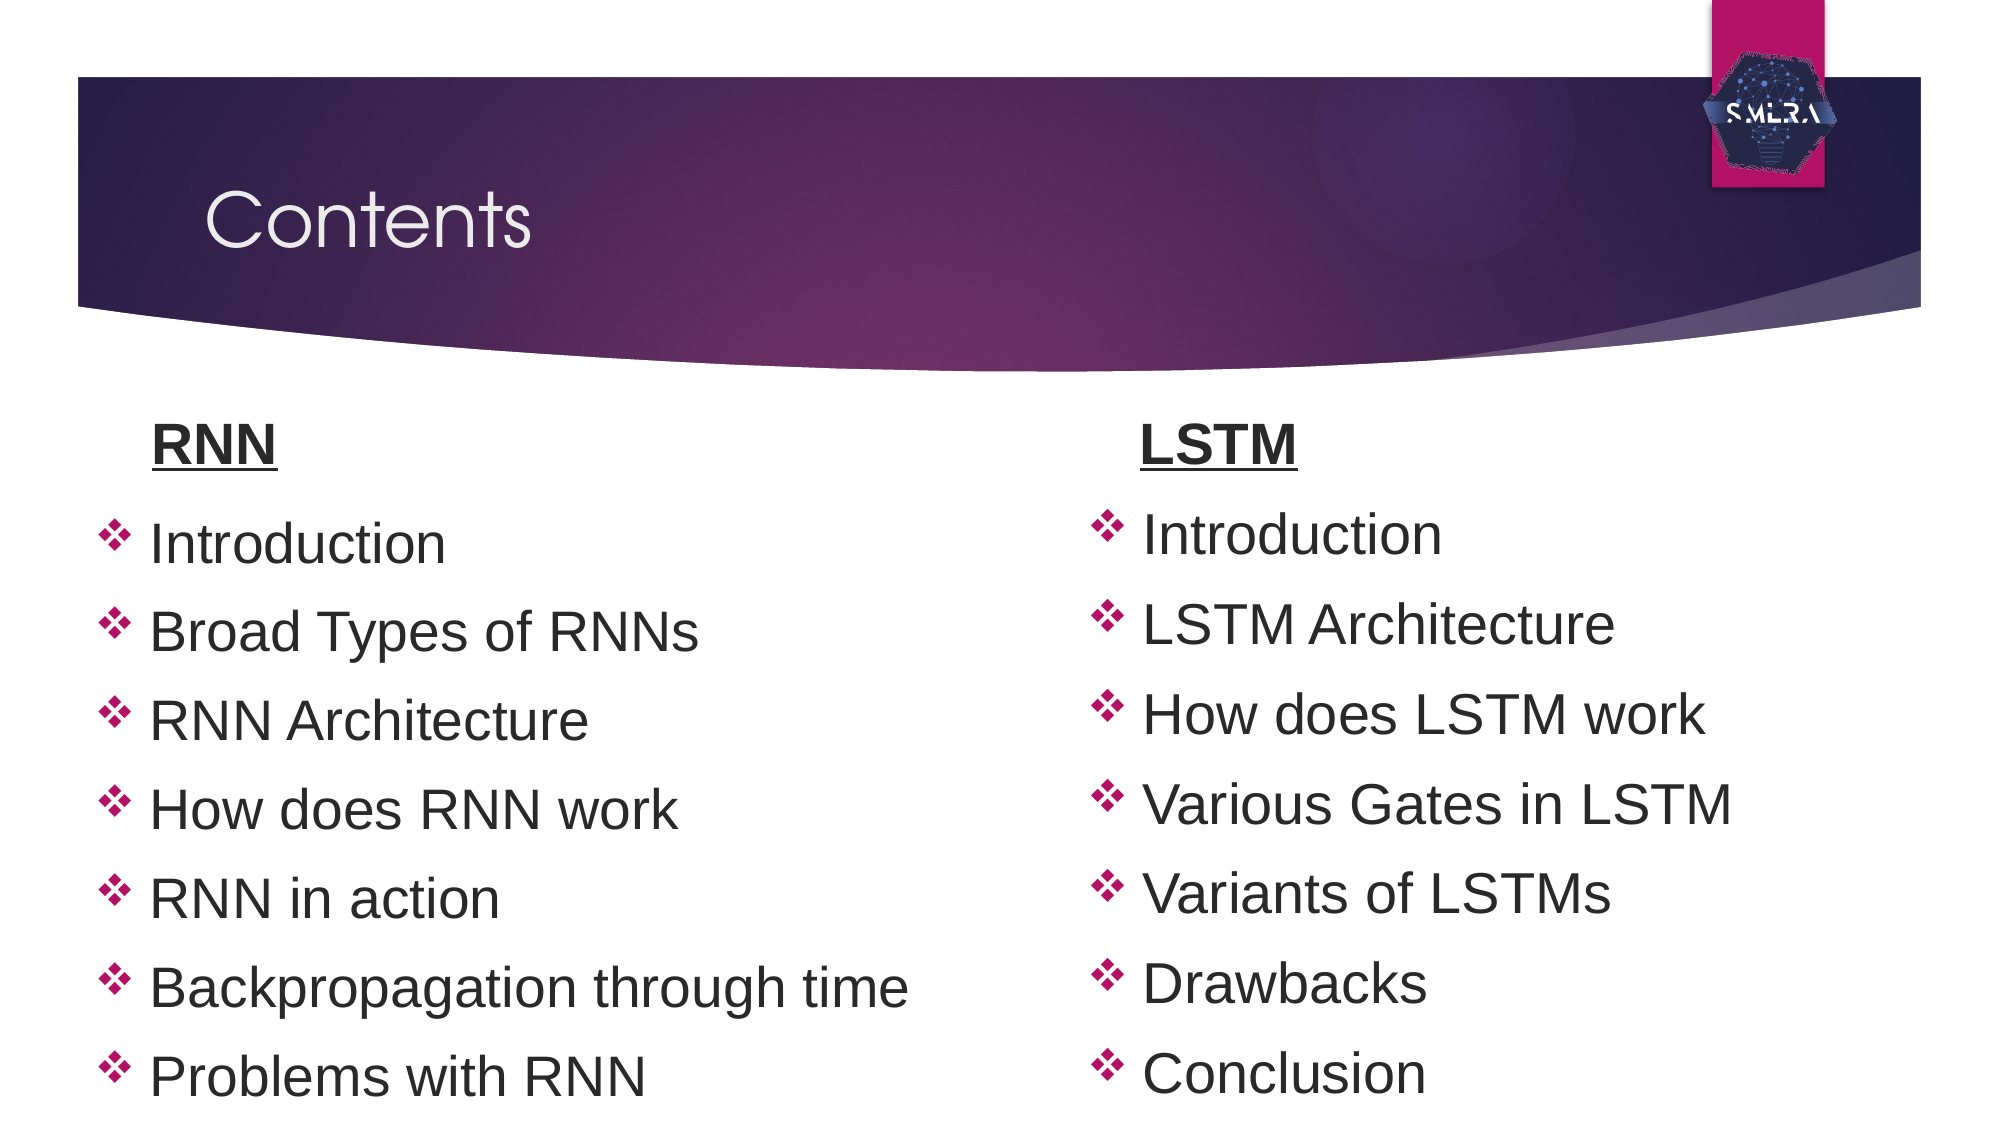

# Contents
RNN
LSTM
Introduction
LSTM Architecture
How does LSTM work
Various Gates in LSTM
Variants of LSTMs
Drawbacks
Conclusion

Introduction
Broad Types of RNNs
RNN Architecture
How does RNN work
RNN in action
Backpropagation through time
Problems with RNN